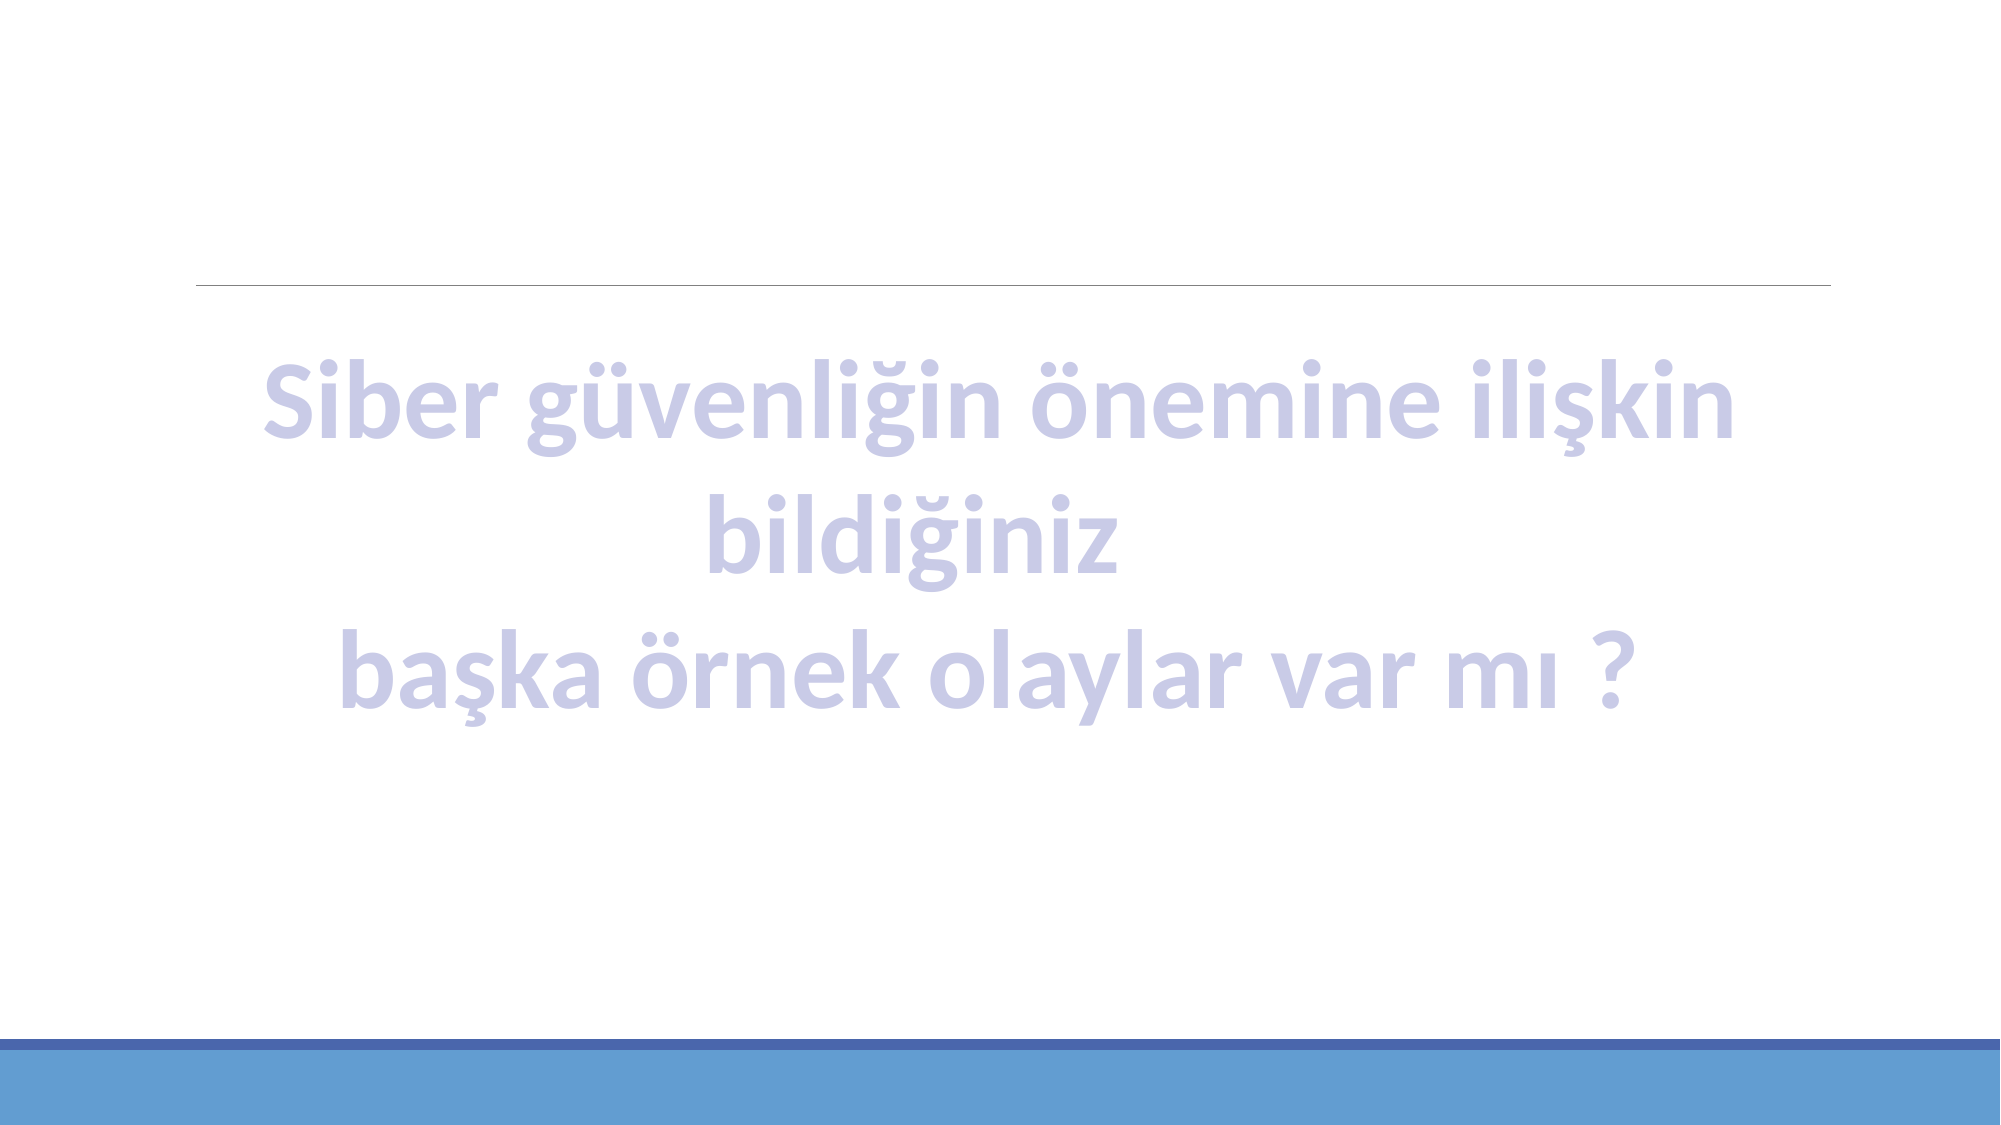

Siber güvenliğin önemine ilişkin bildiğiniz
   başka örnek olaylar var mı ?